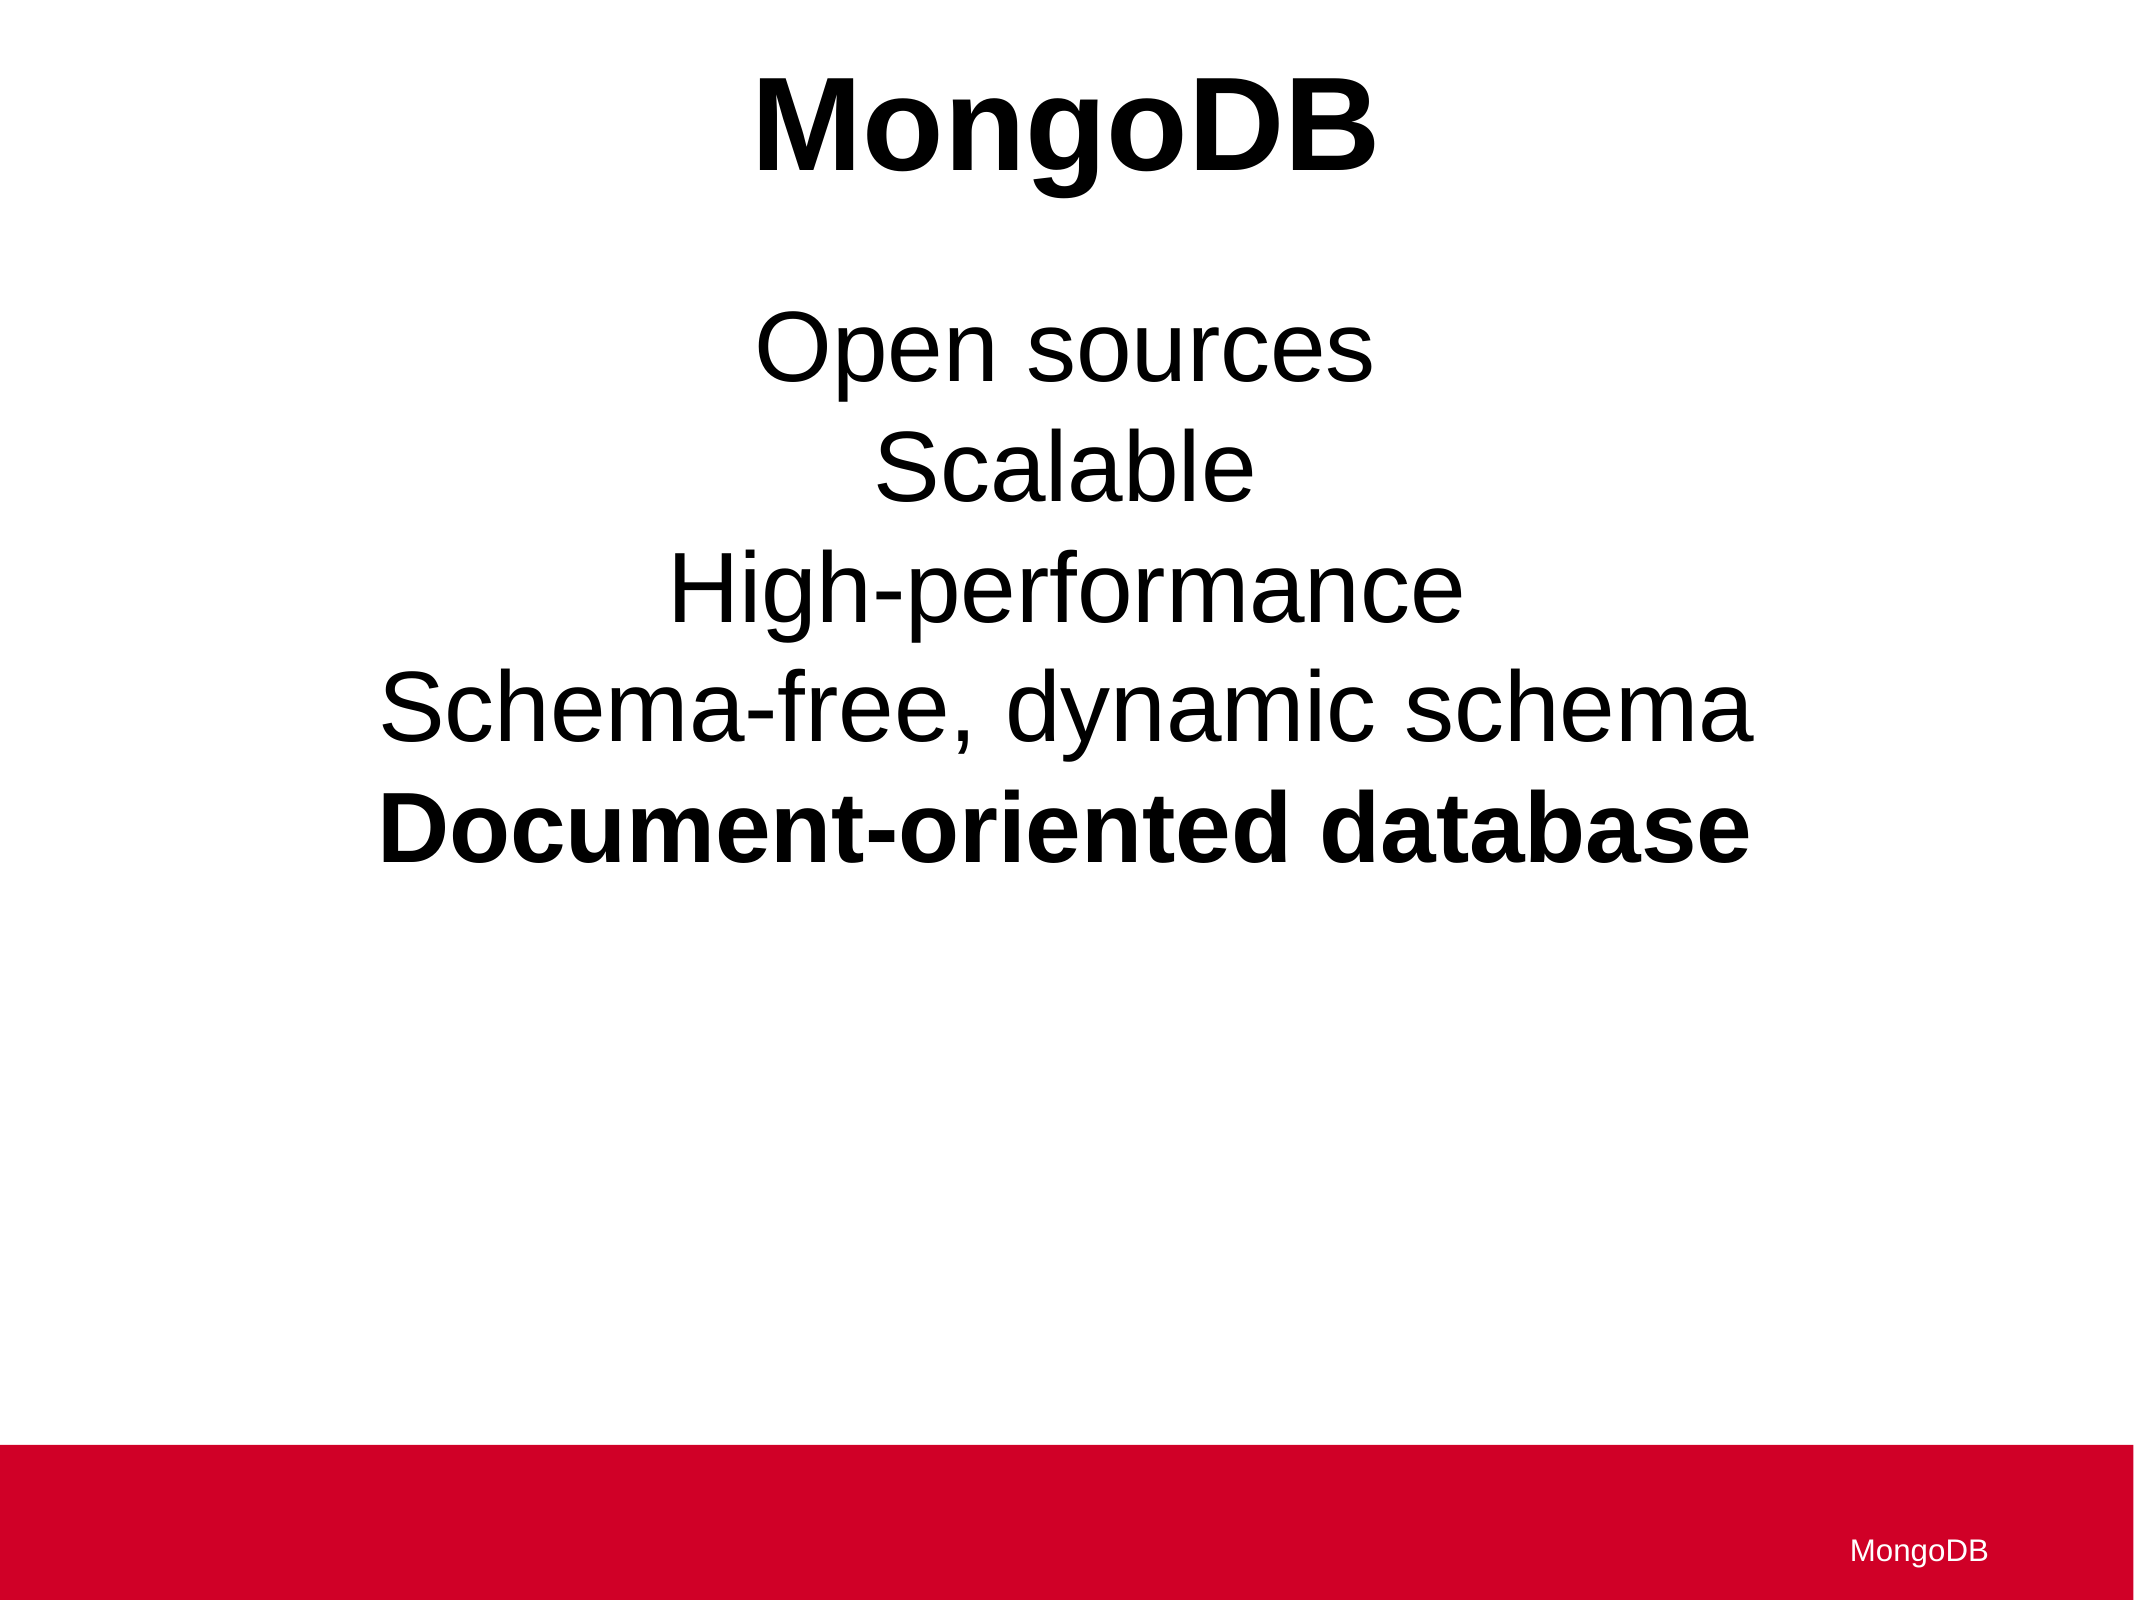

MongoDB
Open sources
Scalable
High-performance
Schema-free, dynamic schema
Document-oriented database
14